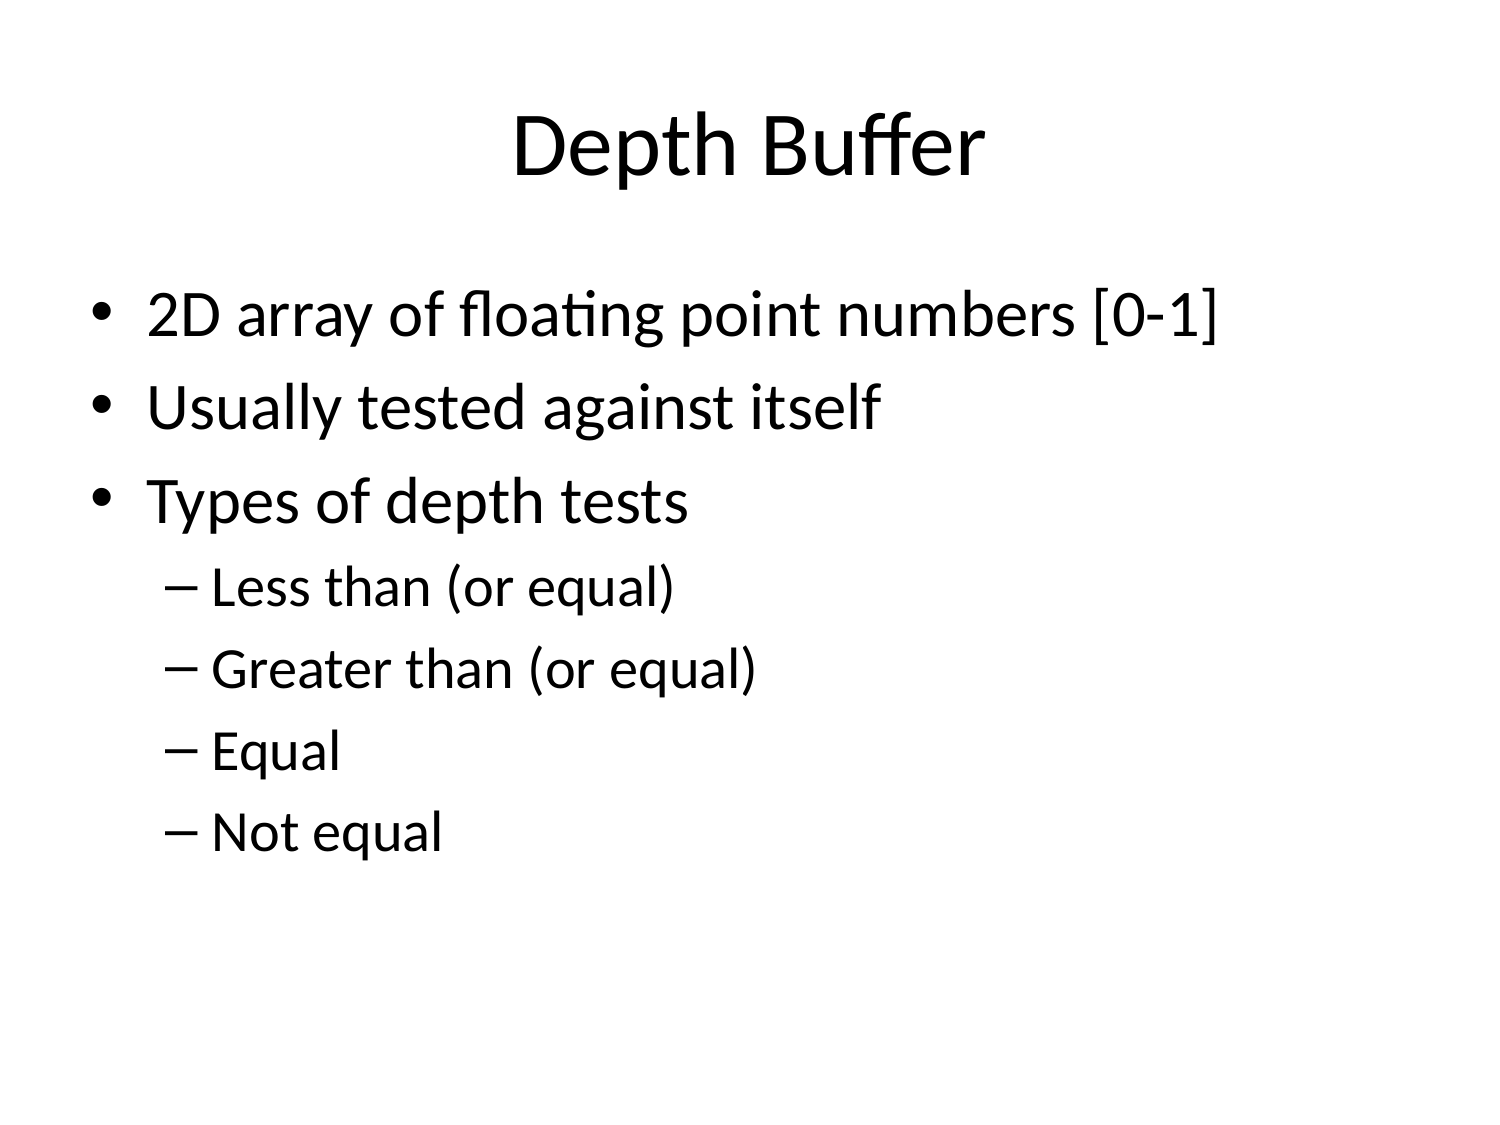

# Depth Buffer
2D array of floating point numbers [0-1]
Usually tested against itself
Types of depth tests
Less than (or equal)
Greater than (or equal)
Equal
Not equal